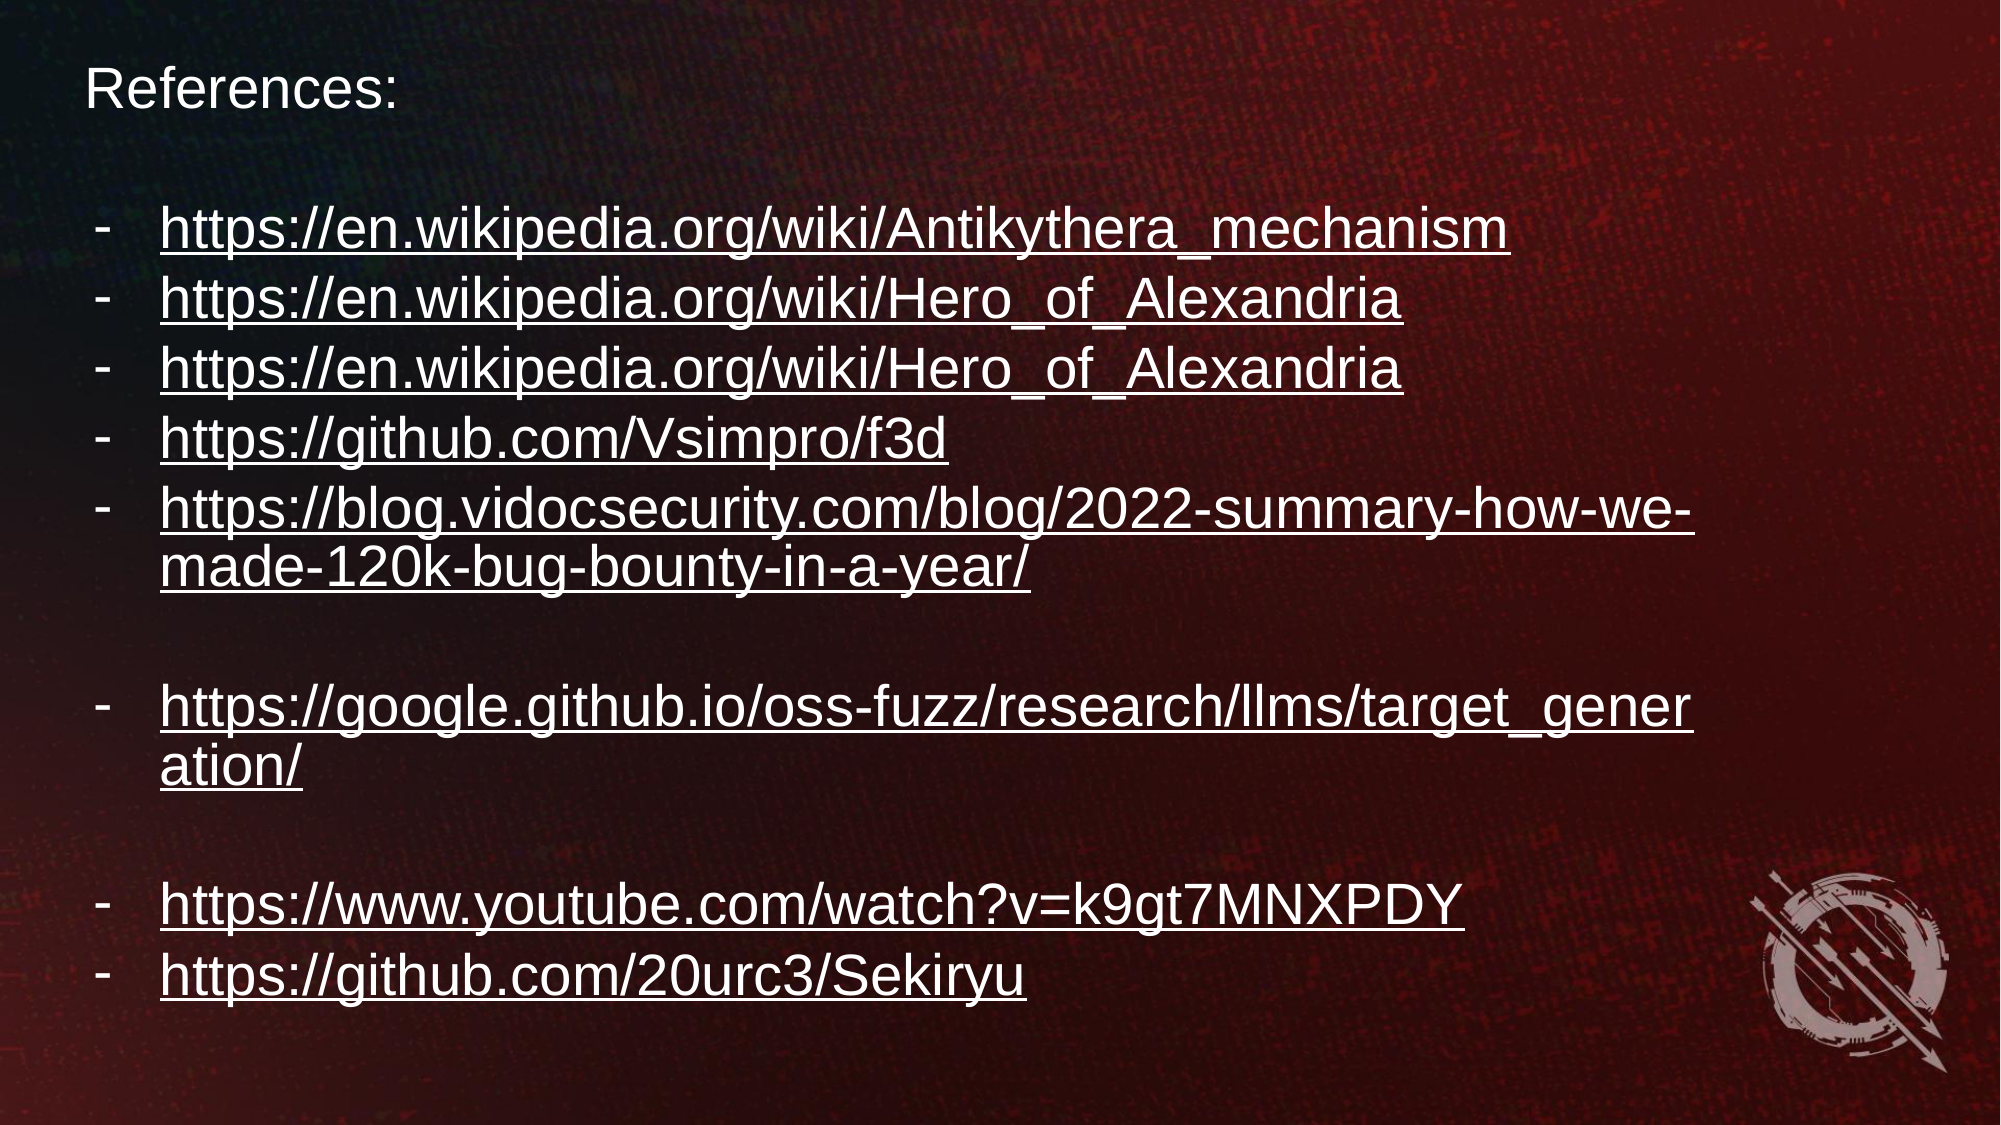

References:

https://en.wikipedia.org/wiki/Antikythera_mechanism
https://en.wikipedia.org/wiki/Hero_of_Alexandria
https://en.wikipedia.org/wiki/Hero_of_Alexandria
https://github.com/Vsimpro/f3d
https://blog.vidocsecurity.com/blog/2022-summary-how-we-made-120k-bug-bounty-in-a-year/
https://google.github.io/oss-fuzz/research/llms/target_generation/
https://www.youtube.com/watch?v=k9gt7MNXPDY
https://github.com/20urc3/Sekiryu